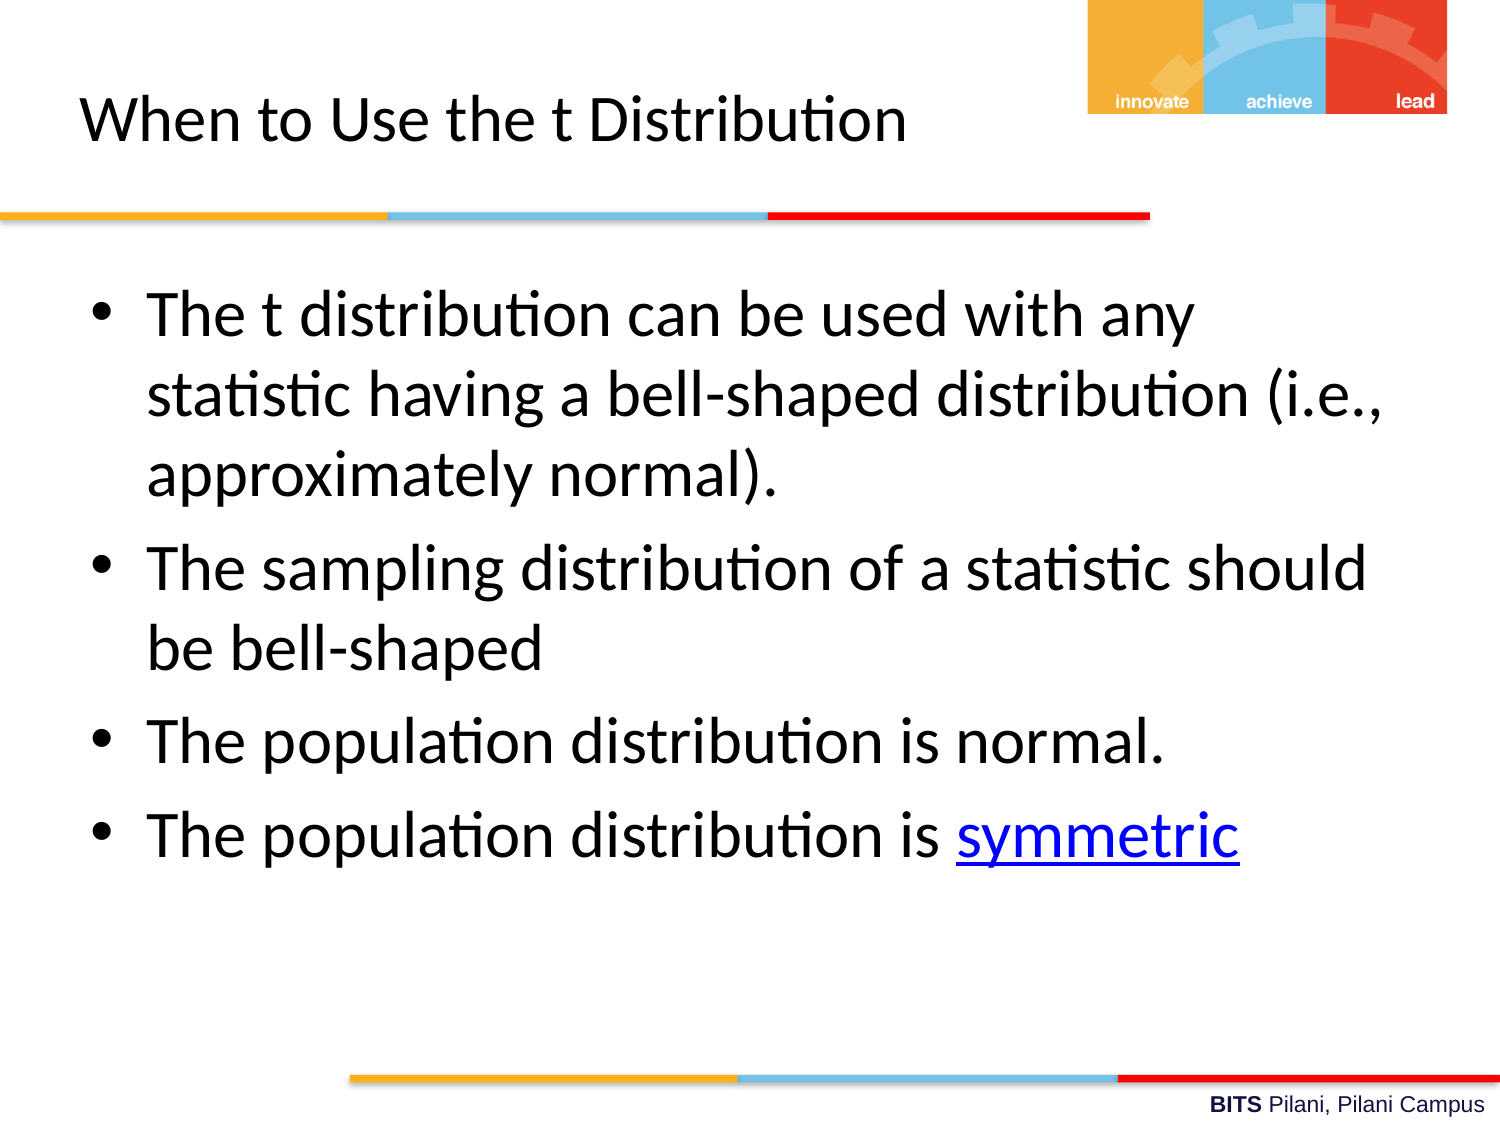

# When to Use the t Distribution
The t distribution can be used with any statistic having a bell-shaped distribution (i.e., approximately normal).
The sampling distribution of a statistic should be bell-shaped
The population distribution is normal.
The population distribution is symmetric